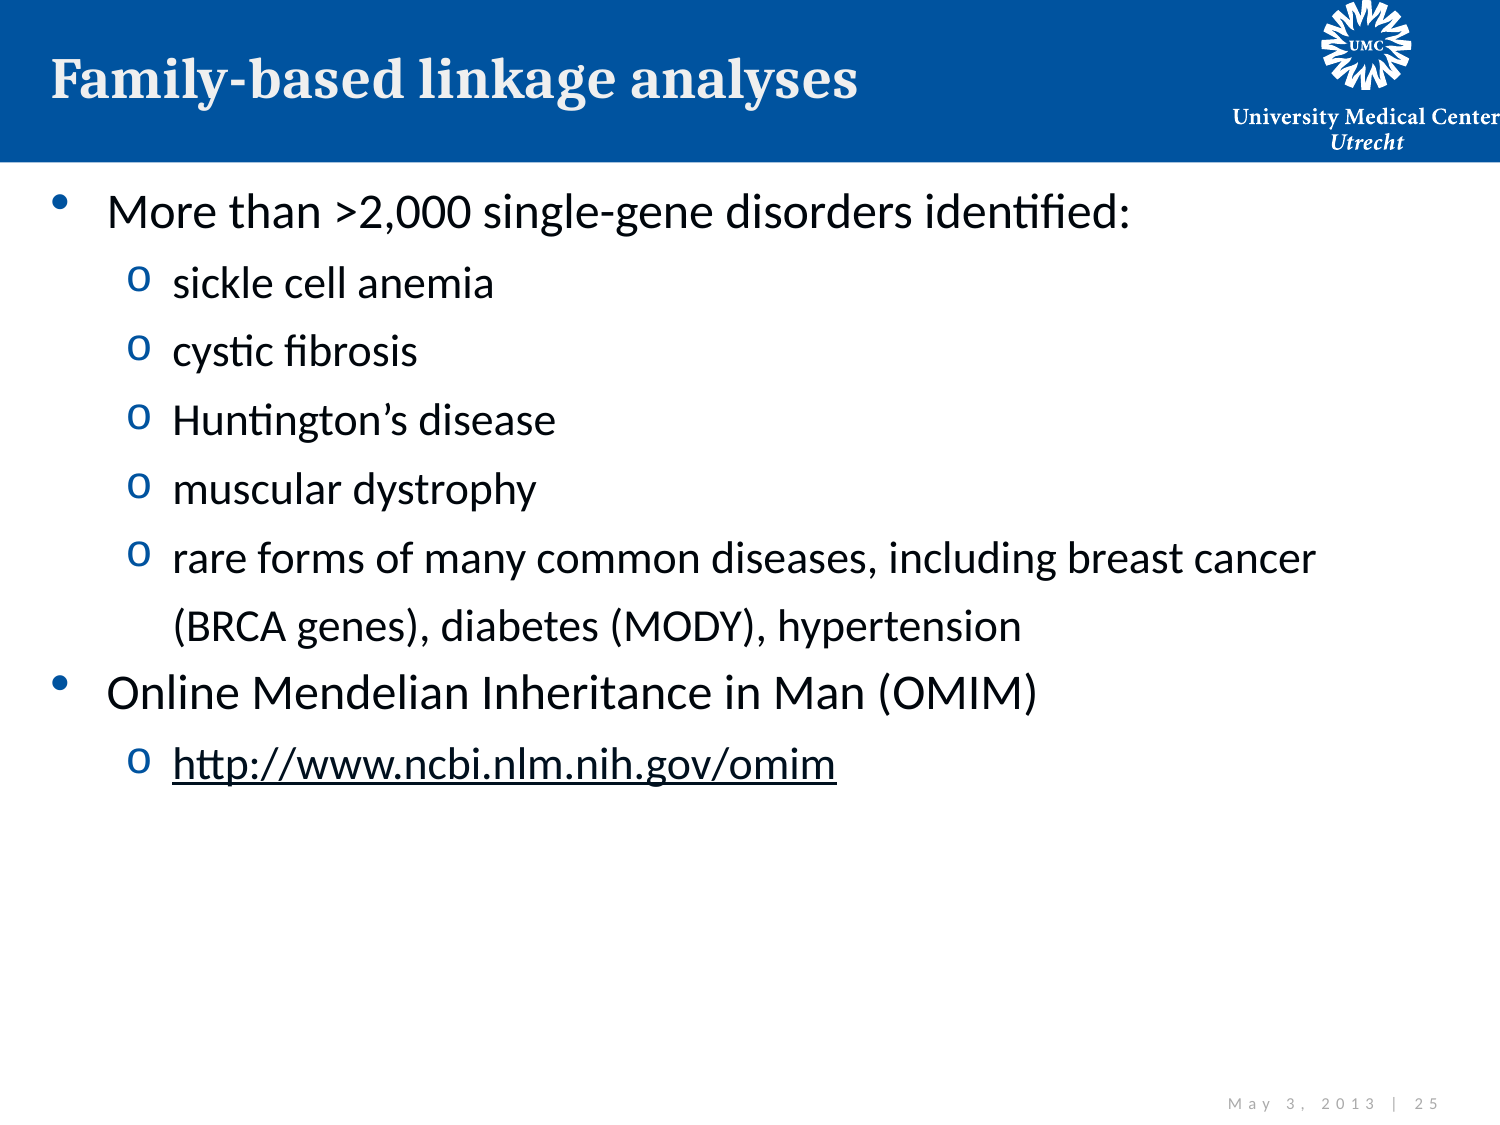

# Family-based linkage analyses
More than >2,000 single-gene disorders identified:
sickle cell anemia
cystic fibrosis
Huntington’s disease
muscular dystrophy
rare forms of many common diseases, including breast cancer (BRCA genes), diabetes (MODY), hypertension
Online Mendelian Inheritance in Man (OMIM)
http://www.ncbi.nlm.nih.gov/omim

May 3, 2013 | 25